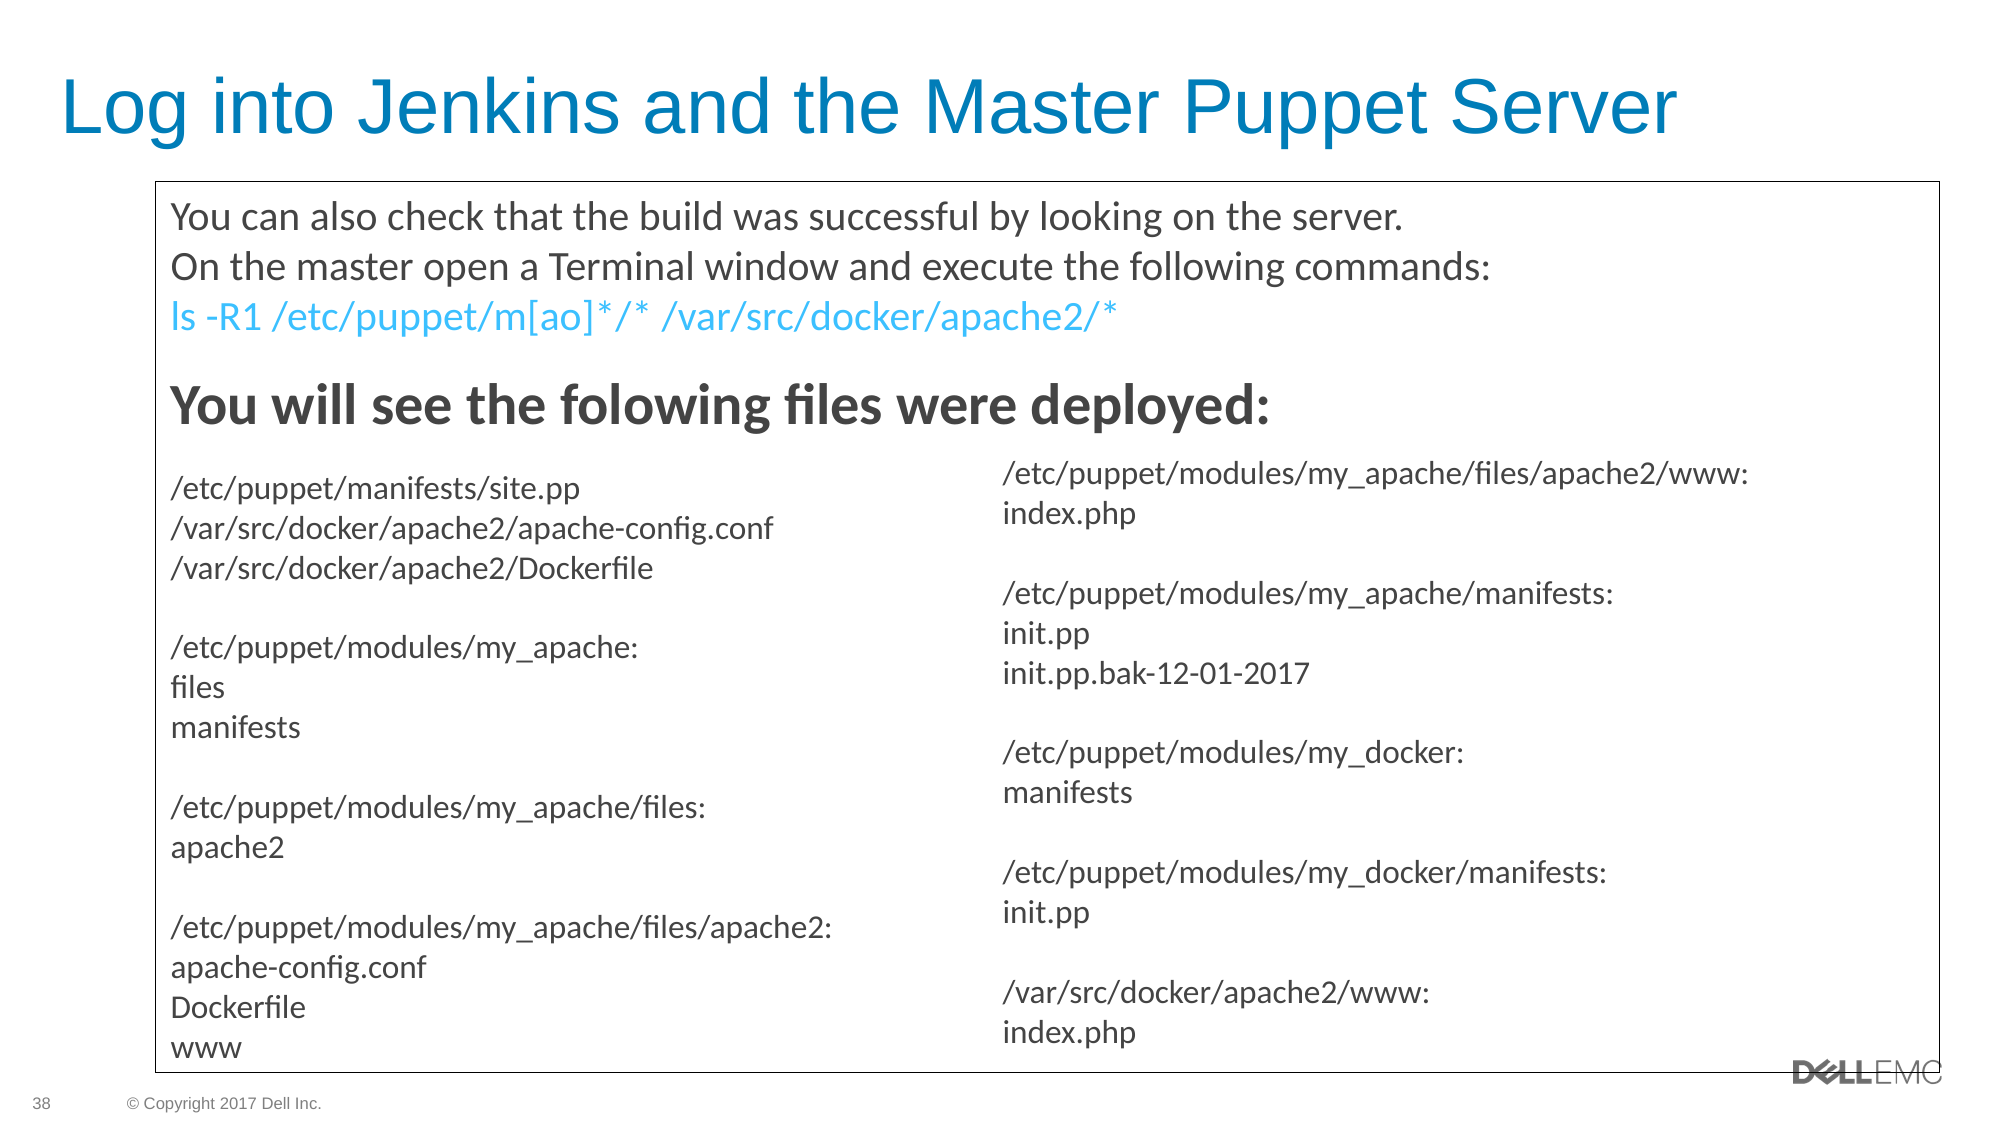

# Log into Jenkins and the Master Puppet Server
You can also check that the build was successful by looking on the server.
On the master open a Terminal window and execute the following commands:
ls -R1 /etc/puppet/m[ao]*/* /var/src/docker/apache2/*

You will see the folowing files were deployed:

/etc/puppet/manifests/site.pp
/var/src/docker/apache2/apache-config.conf
/var/src/docker/apache2/Dockerfile

/etc/puppet/modules/my_apache:
files
manifests

/etc/puppet/modules/my_apache/files:
apache2

/etc/puppet/modules/my_apache/files/apache2:
apache-config.conf
Dockerfile
www
/etc/puppet/modules/my_apache/files/apache2/www:
index.php

/etc/puppet/modules/my_apache/manifests:
init.pp
init.pp.bak-12-01-2017

/etc/puppet/modules/my_docker:
manifests

/etc/puppet/modules/my_docker/manifests:
init.pp

/var/src/docker/apache2/www:
index.php